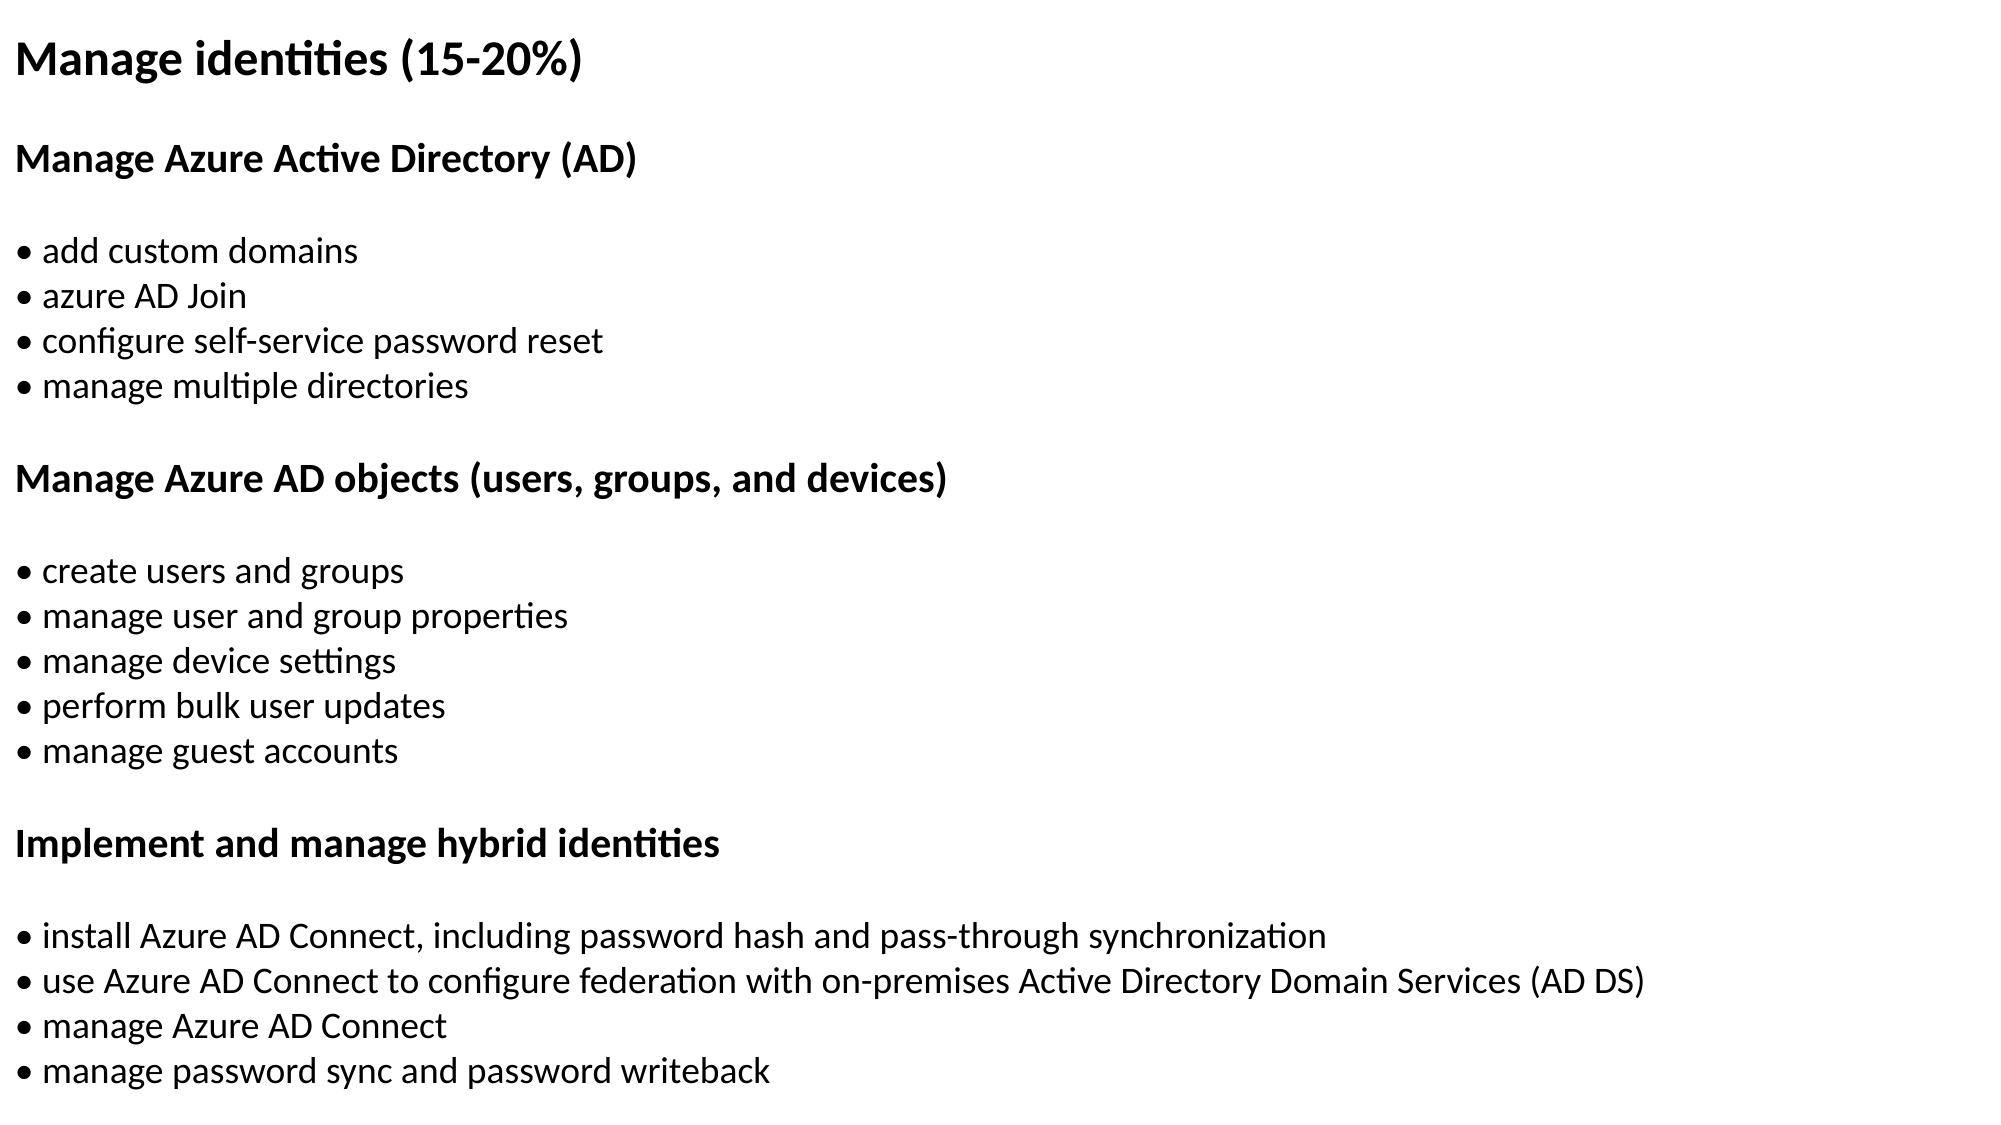

Manage identities (15-20%)

Manage Azure Active Directory (AD)

• add custom domains
• azure AD Join
• configure self-service password reset
• manage multiple directories

Manage Azure AD objects (users, groups, and devices)

• create users and groups
• manage user and group properties
• manage device settings
• perform bulk user updates
• manage guest accounts

Implement and manage hybrid identities

• install Azure AD Connect, including password hash and pass-through synchronization
• use Azure AD Connect to configure federation with on-premises Active Directory Domain Services (AD DS)
• manage Azure AD Connect
• manage password sync and password writeback